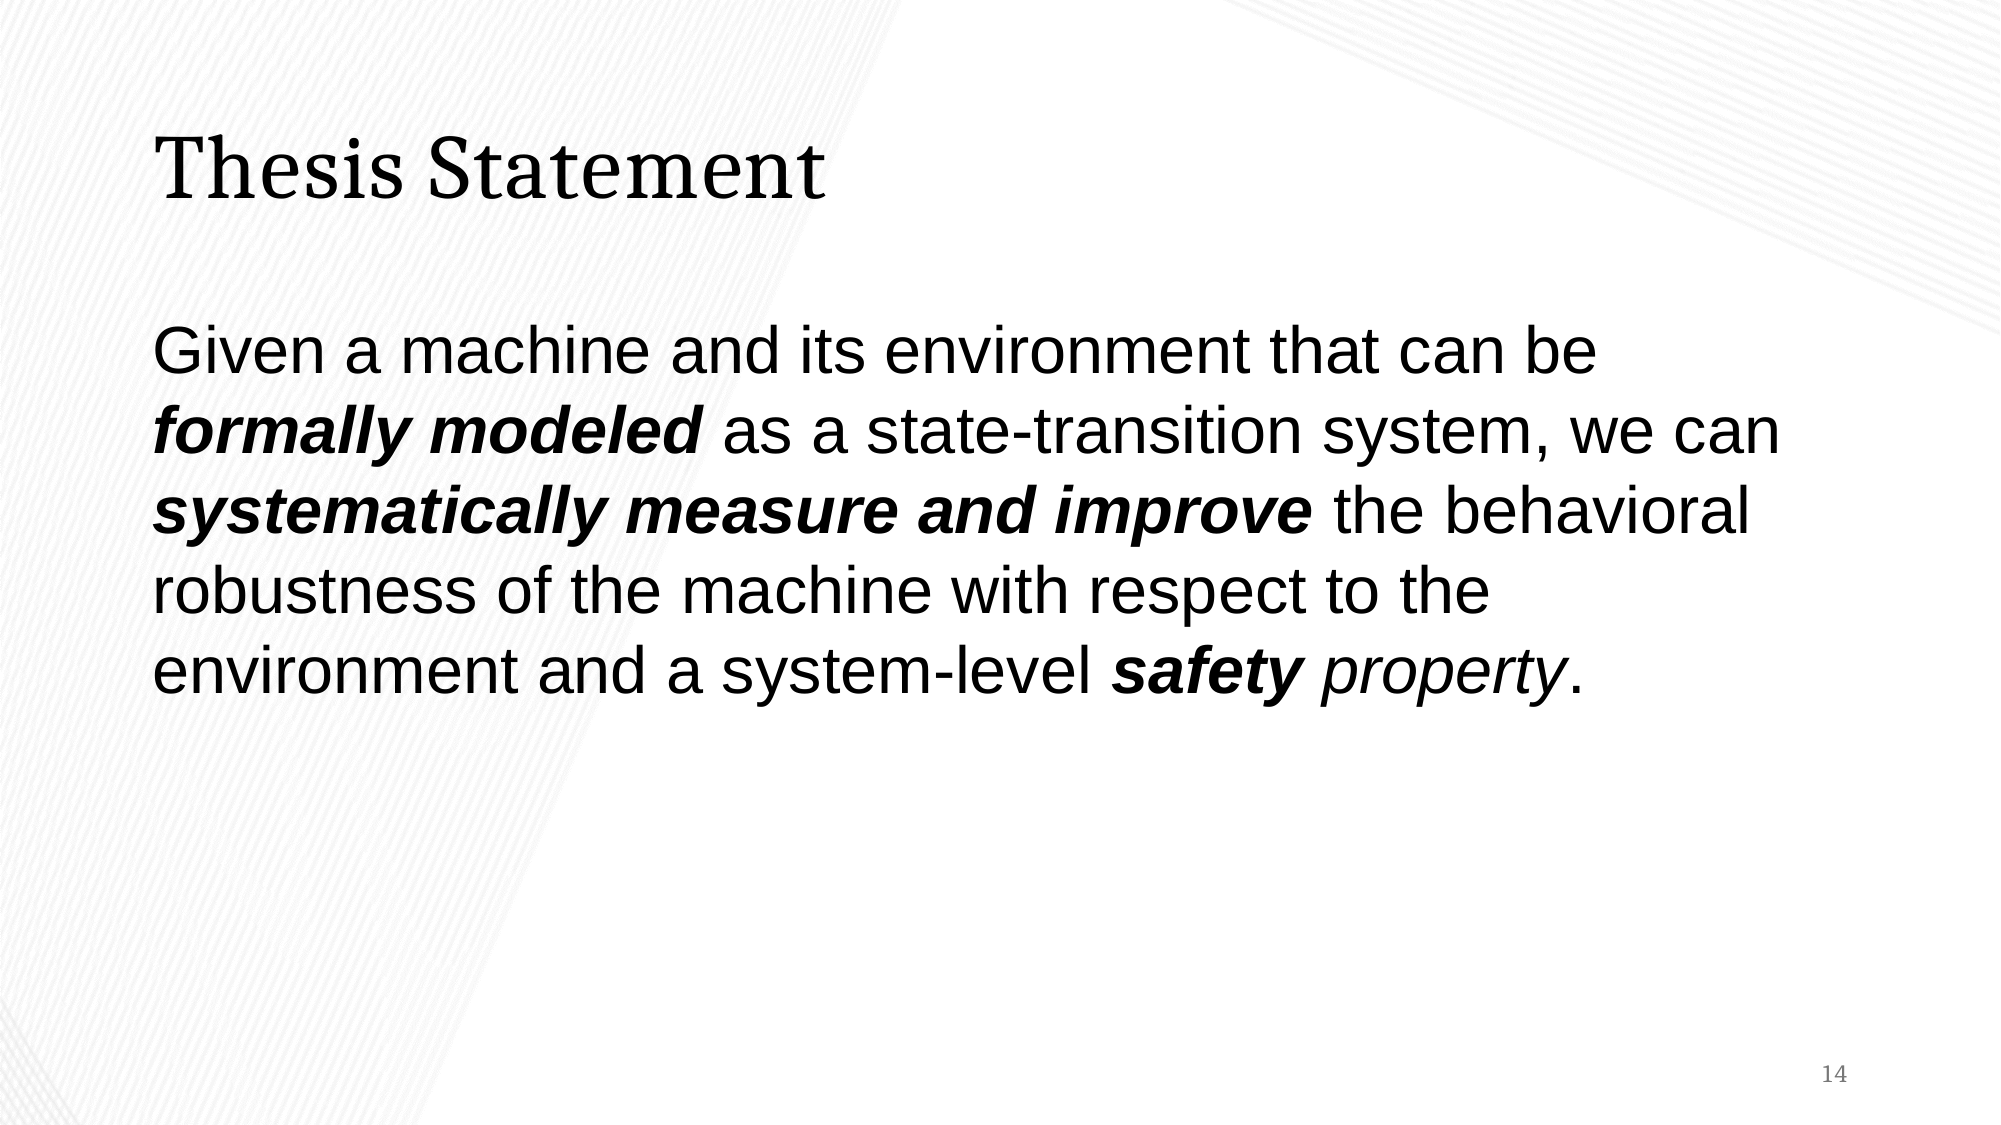

# Thesis Statement
Given a machine and its environment that can be formally modeled as a state-transition system, we can systematically measure and improve the behavioral robustness of the machine with respect to the environment and a system-level safety property.
14